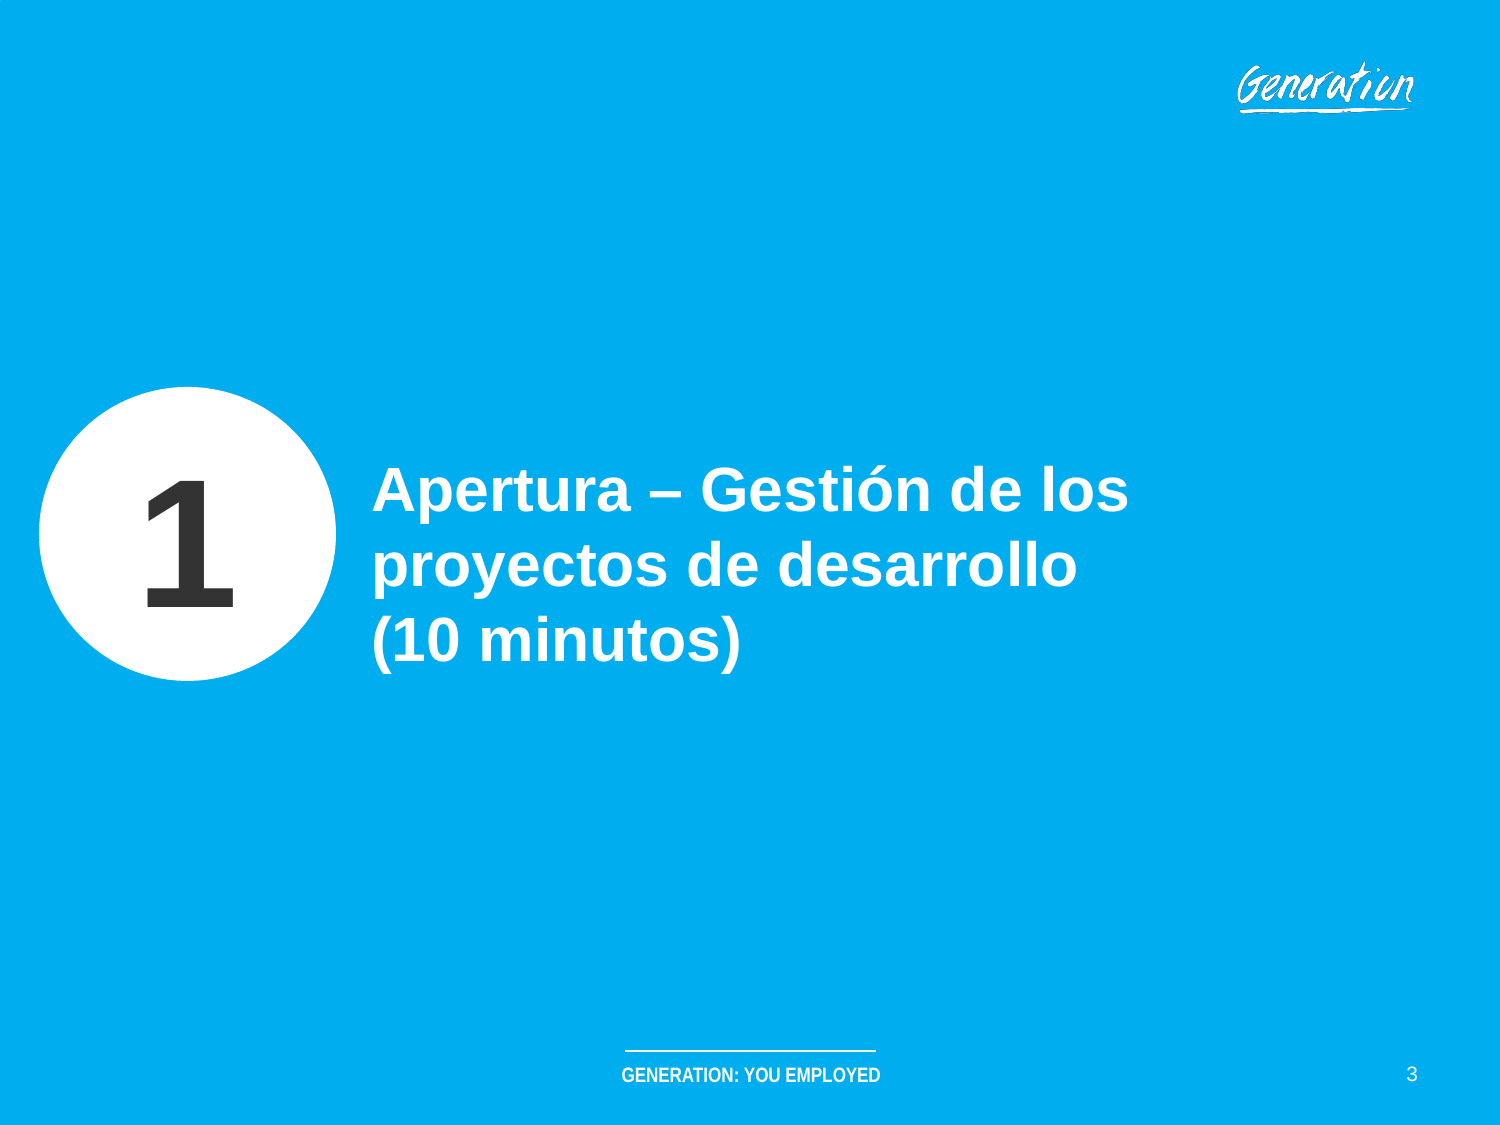

1
# Apertura – Gestión de los proyectos de desarrollo (10 minutos)